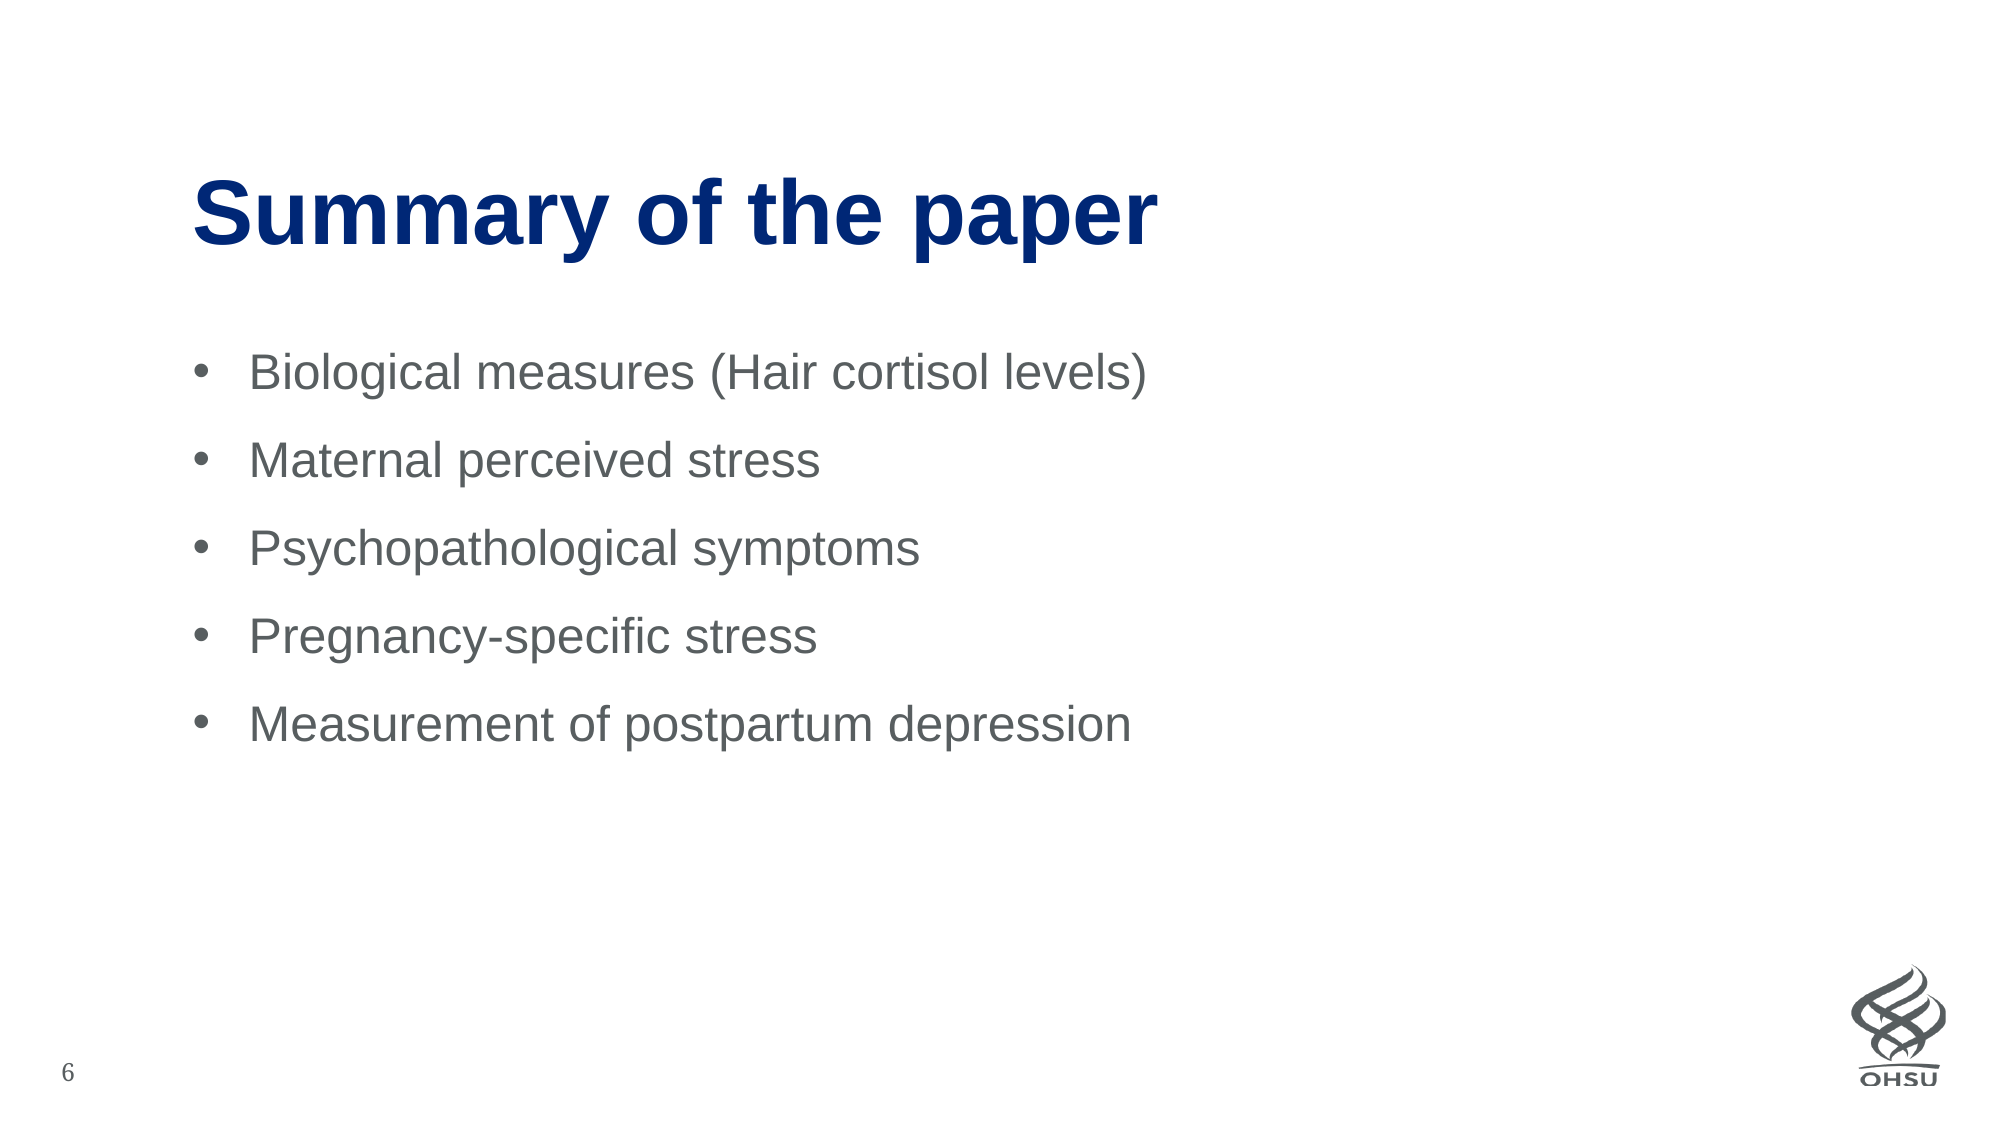

# Summary of the paper
Biological measures (Hair cortisol levels)
Maternal perceived stress
Psychopathological symptoms
Pregnancy-specific stress
Measurement of postpartum depression